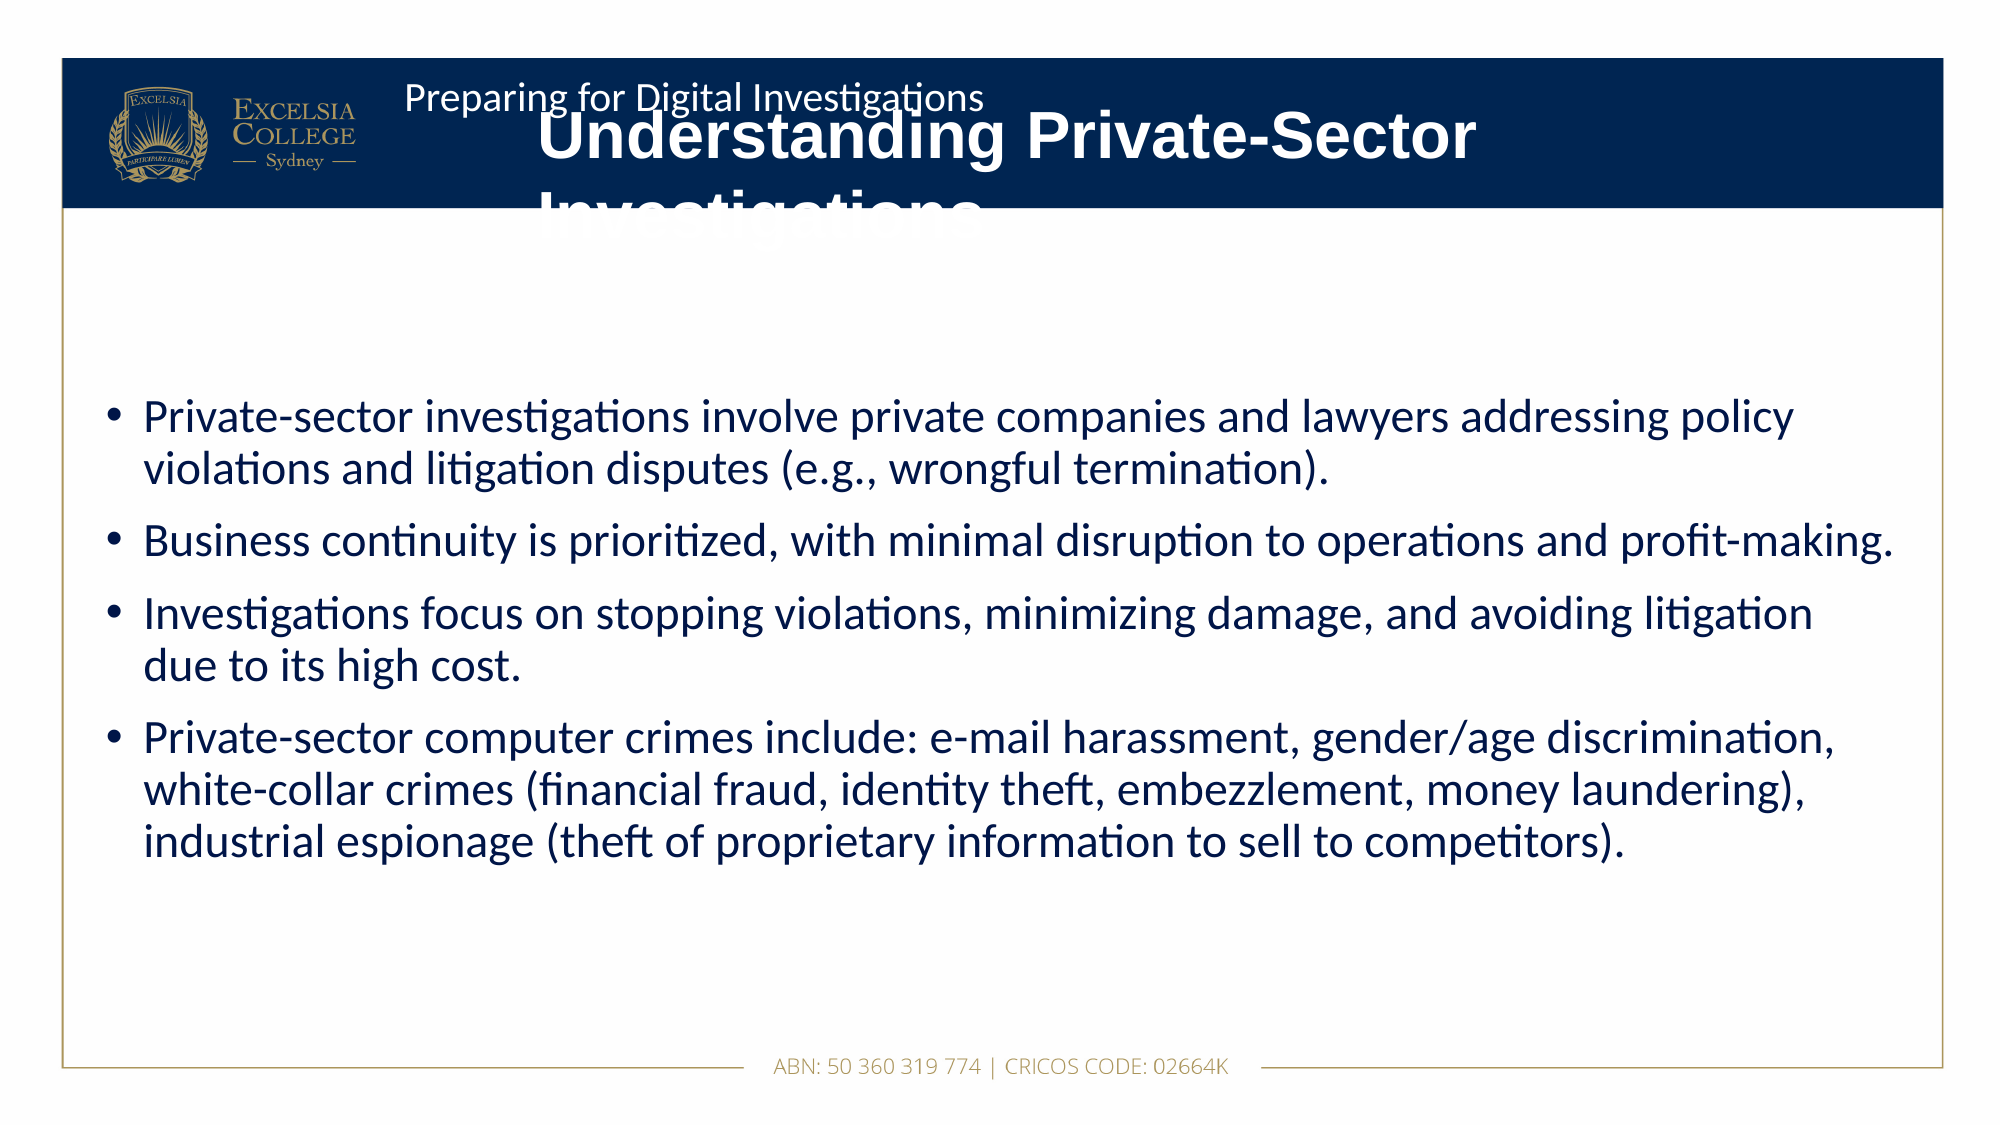

# Preparing for Digital Investigations
Understanding Private-Sector Investigations
Private-sector investigations involve private companies and lawyers addressing policy violations and litigation disputes (e.g., wrongful termination).
Business continuity is prioritized, with minimal disruption to operations and profit-making.
Investigations focus on stopping violations, minimizing damage, and avoiding litigation due to its high cost.
Private-sector computer crimes include: e-mail harassment, gender/age discrimination, white-collar crimes (financial fraud, identity theft, embezzlement, money laundering), industrial espionage (theft of proprietary information to sell to competitors).